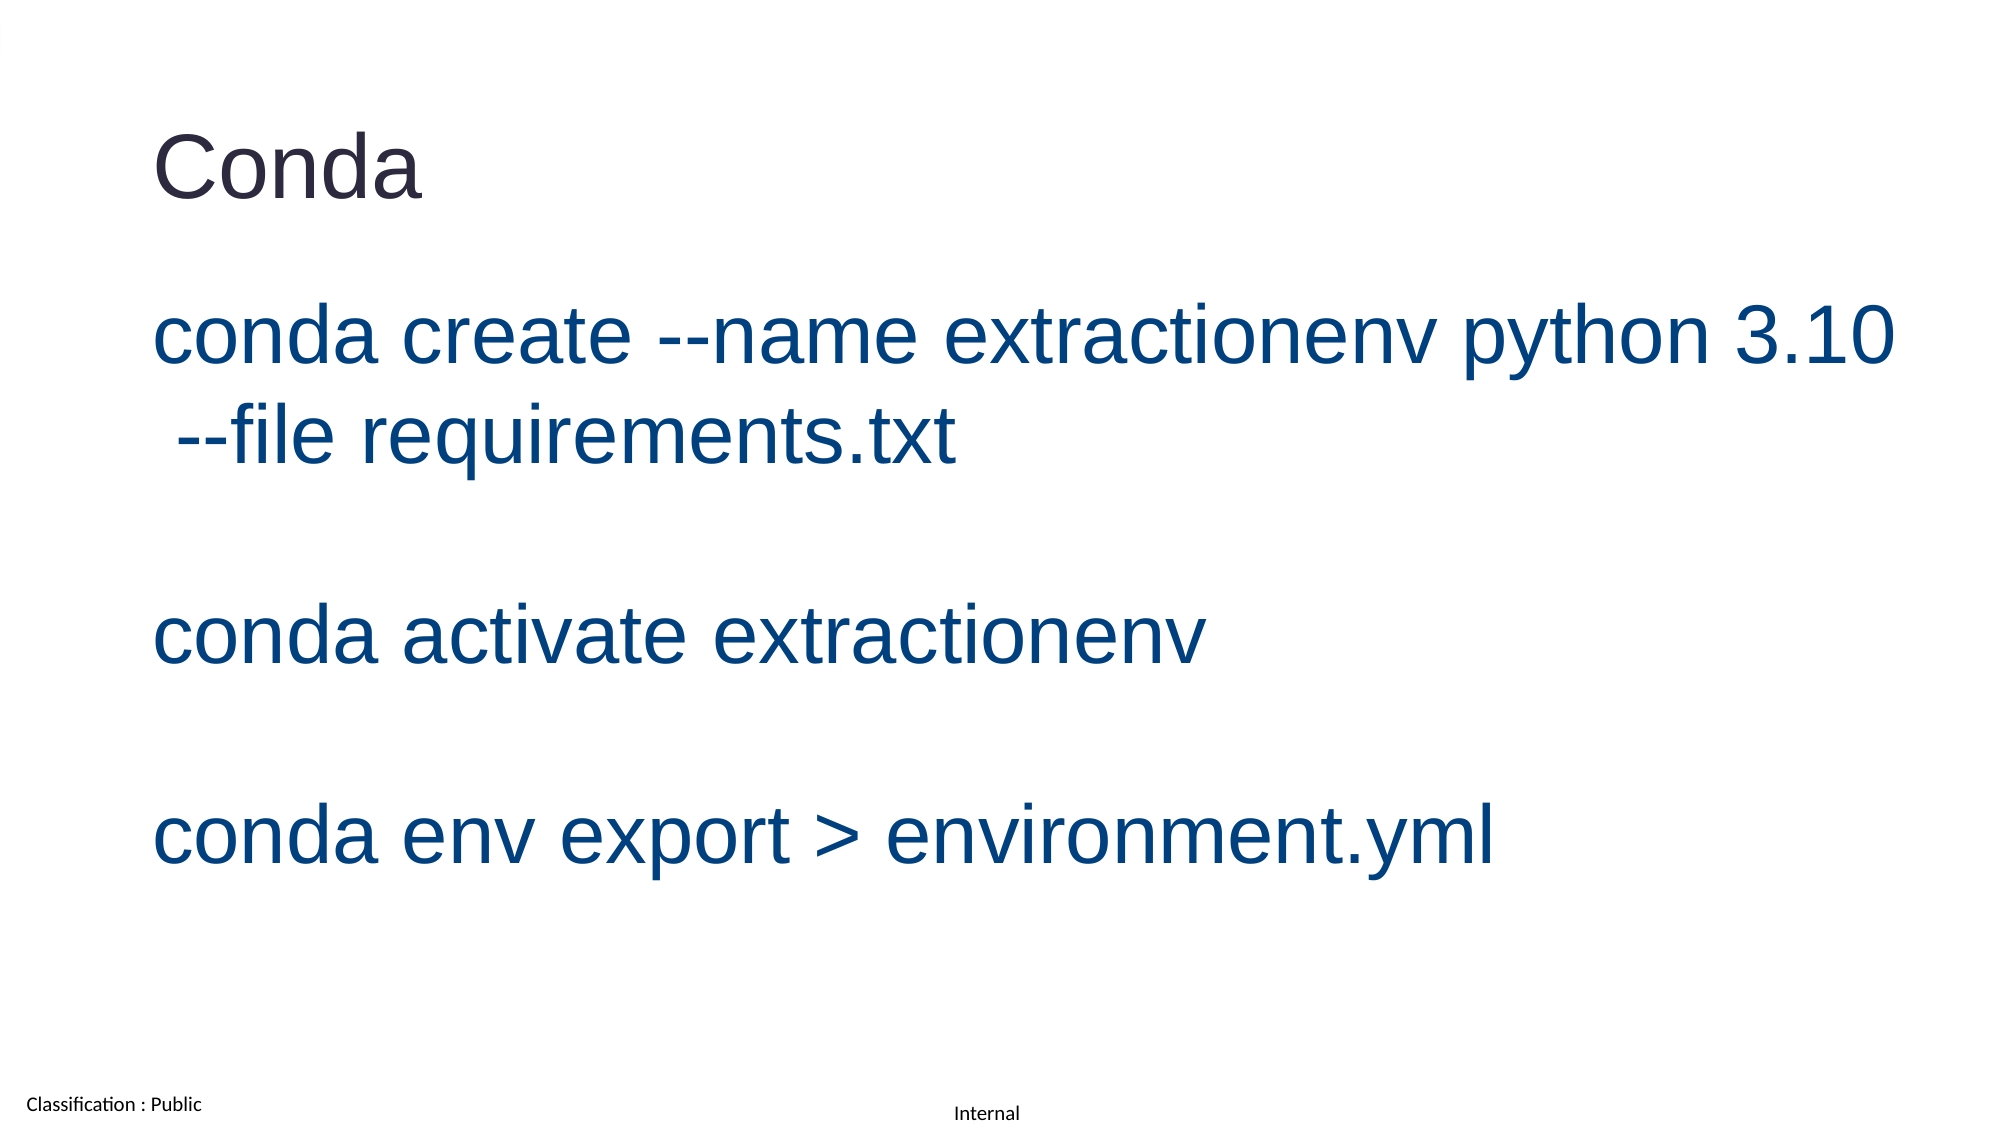

# Conda
conda create --name extractionenv python 3.10  --file requirements.txt

conda activate extractionenv

conda env export > environment.yml